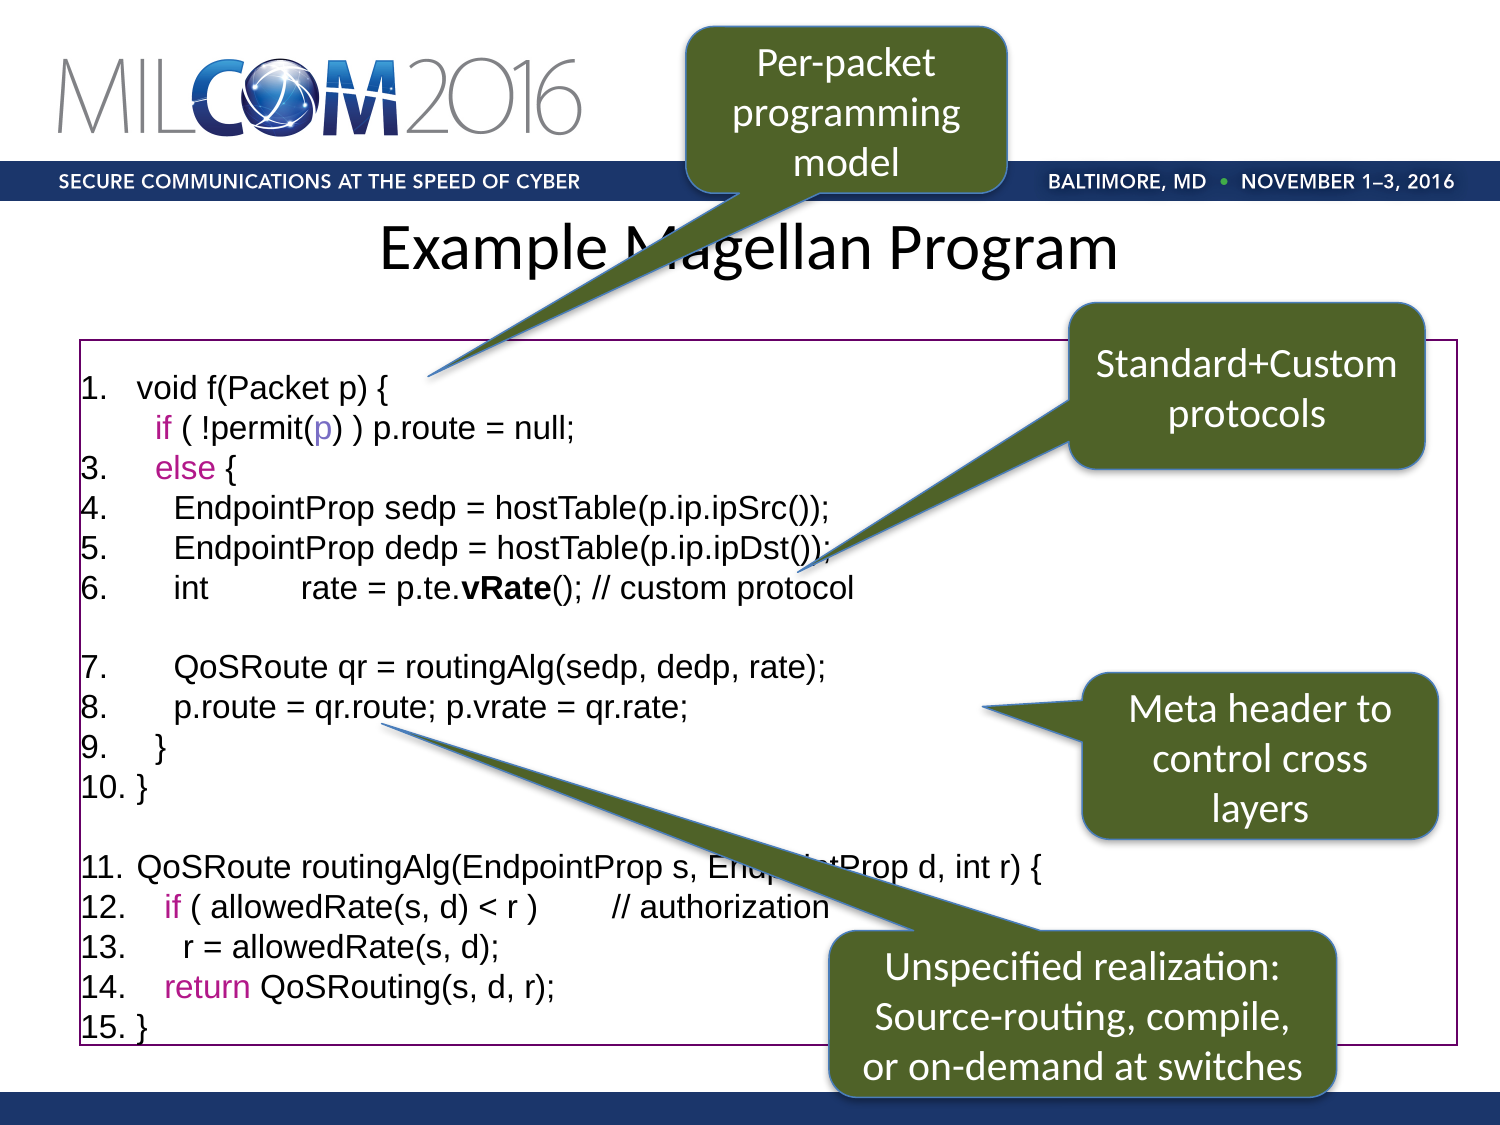

Per-packet programming model
# Example Magellan Program
Standard+Custom
protocols
void f(Packet p) {
  if ( !permit(p) ) p.route = null;
  else {
    EndpointProp sedp = hostTable(p.ip.ipSrc());
    EndpointProp dedp = hostTable(p.ip.ipDst());
    int          rate = p.te.vRate(); // custom protocol
    QoSRoute qr = routingAlg(sedp, dedp, rate);
    p.route = qr.route; p.vrate = qr.rate;
  }
}

QoSRoute routingAlg(EndpointProp s, EndpointProp d, int r) {
   if ( allowedRate(s, d) < r )        // authorization
     r = allowedRate(s, d);
   return QoSRouting(s, d, r);
}
Meta header to control cross layers
Unspecified realization: Source-routing, compile, or on-demand at switches